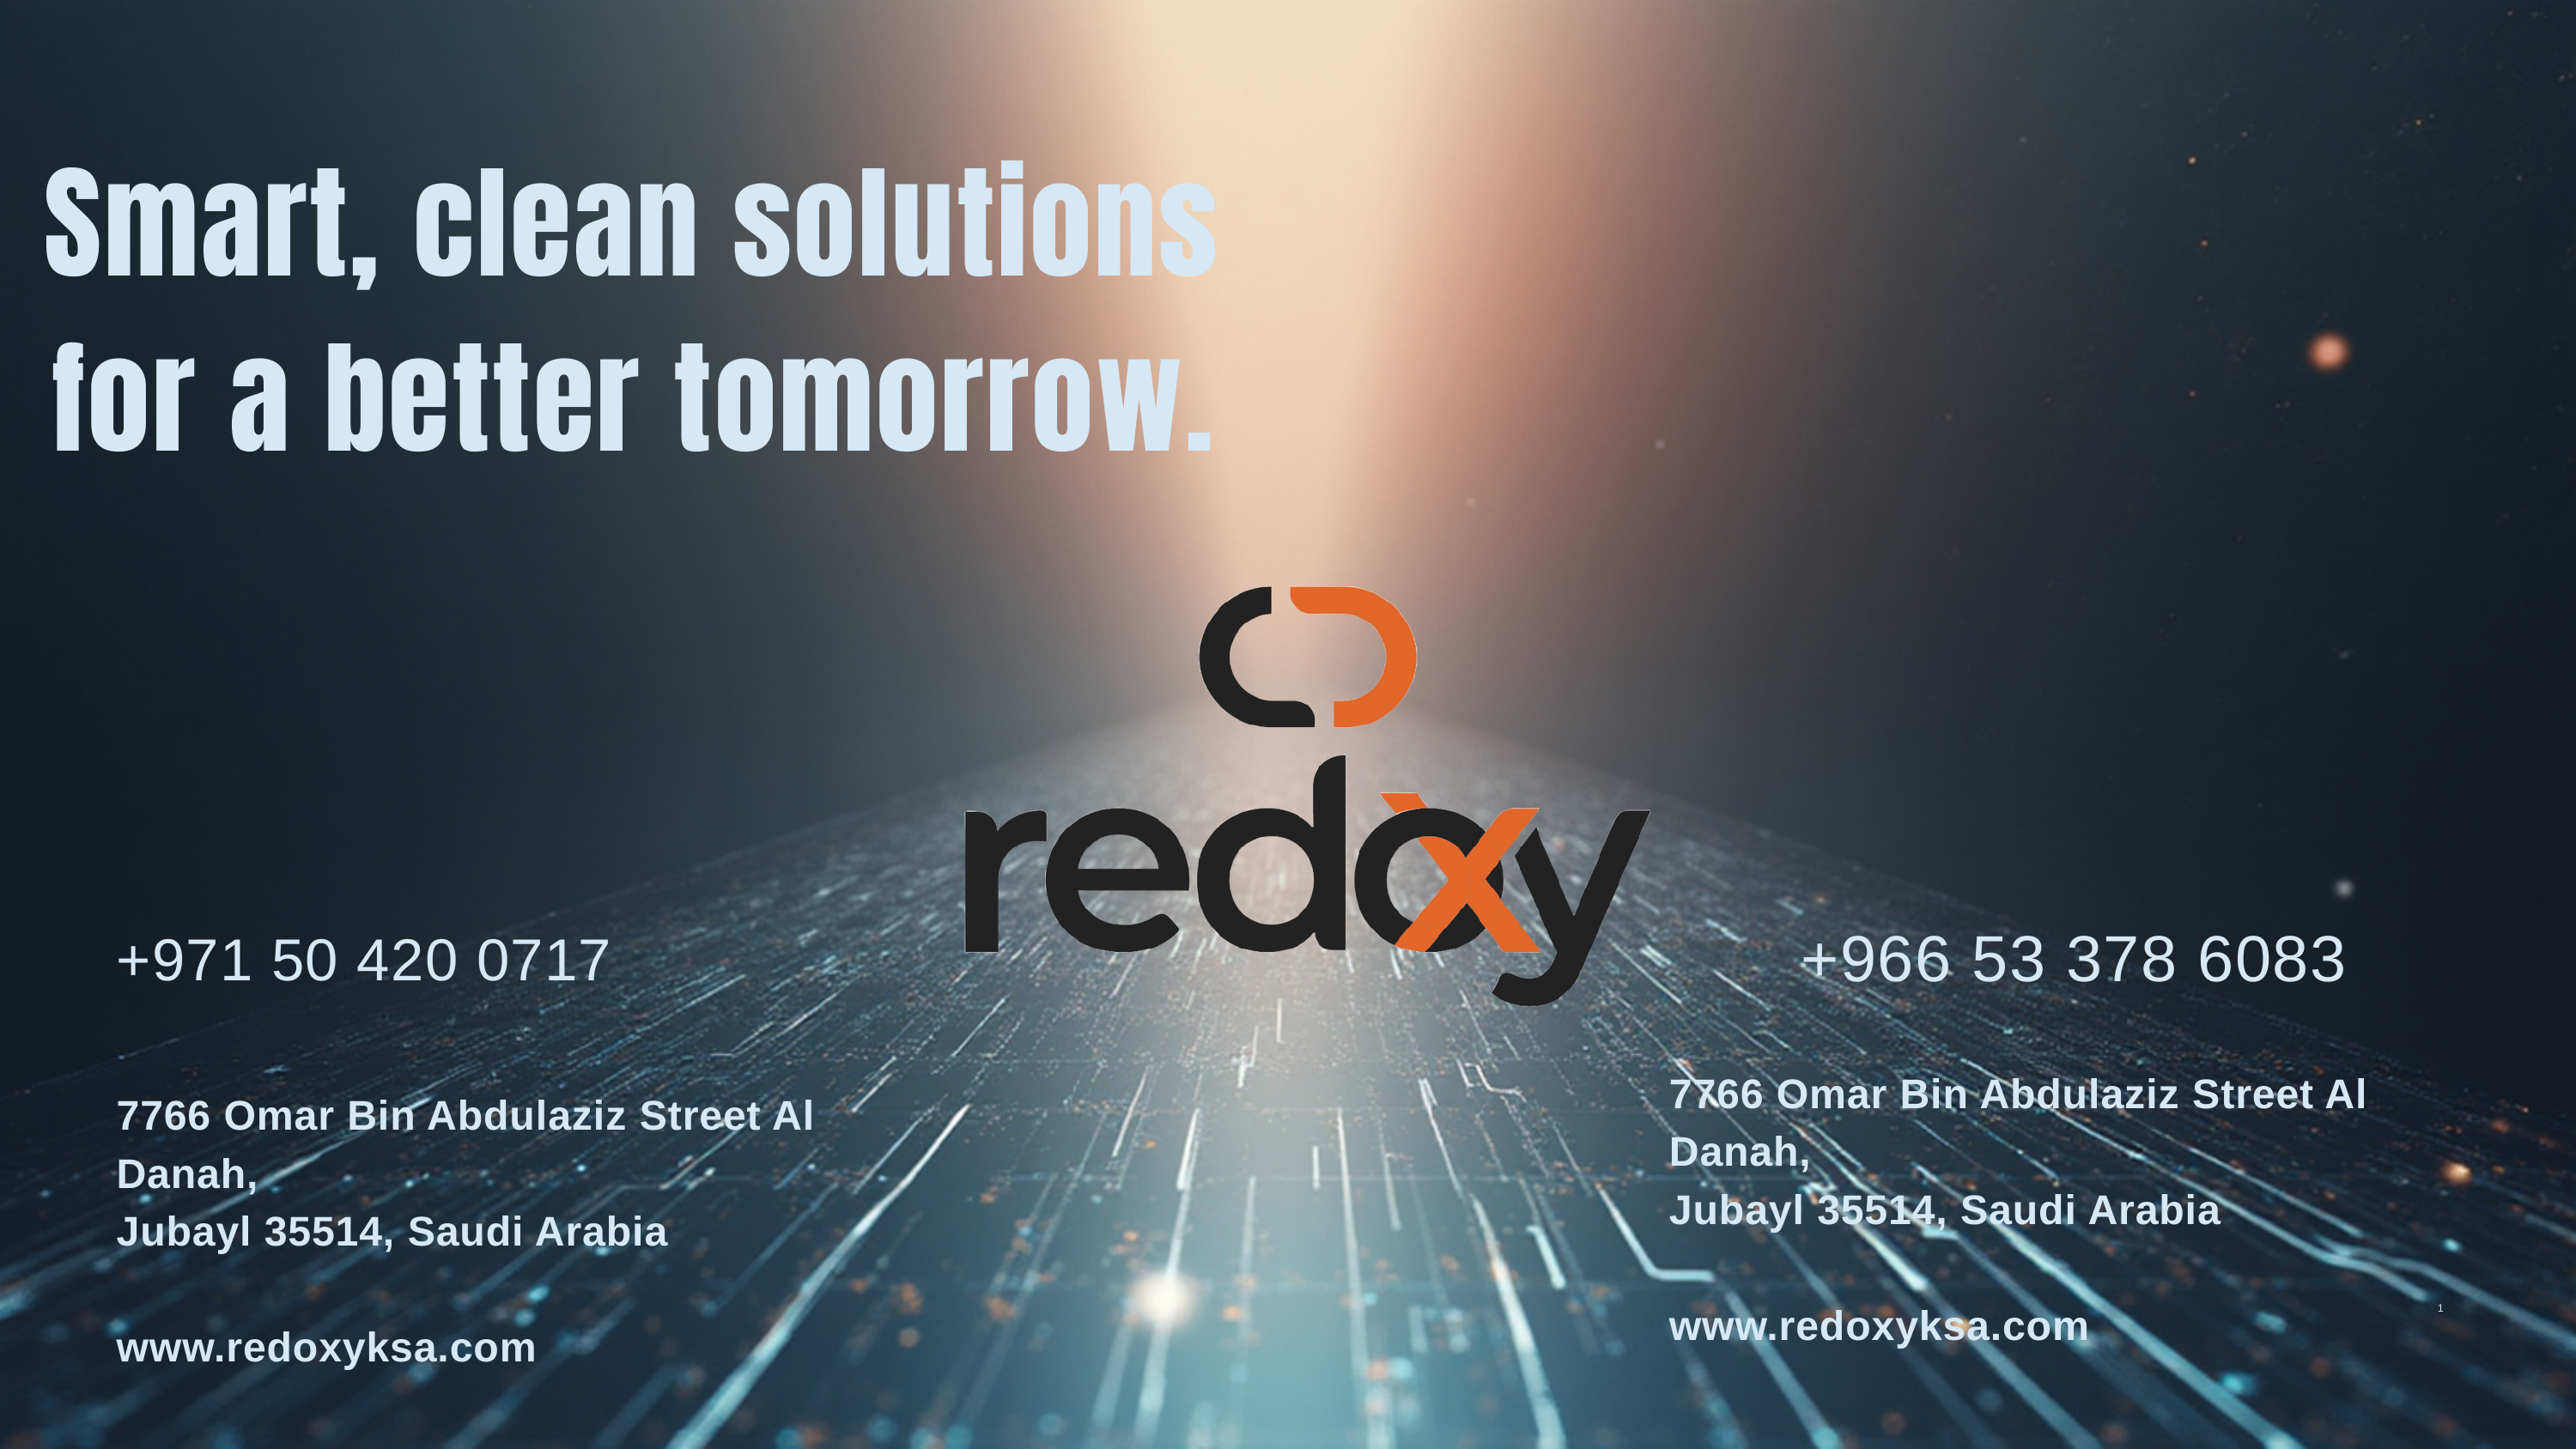

Smart, clean solutions for a better tomorrow.

+966 53 378 6083
+971 50 420 0717
7766 Omar Bin Abdulaziz Street Al Danah,
Jubayl 35514, Saudi Arabia

www.redoxyksa.com
7766 Omar Bin Abdulaziz Street Al Danah,
Jubayl 35514, Saudi Arabia

www.redoxyksa.com
1